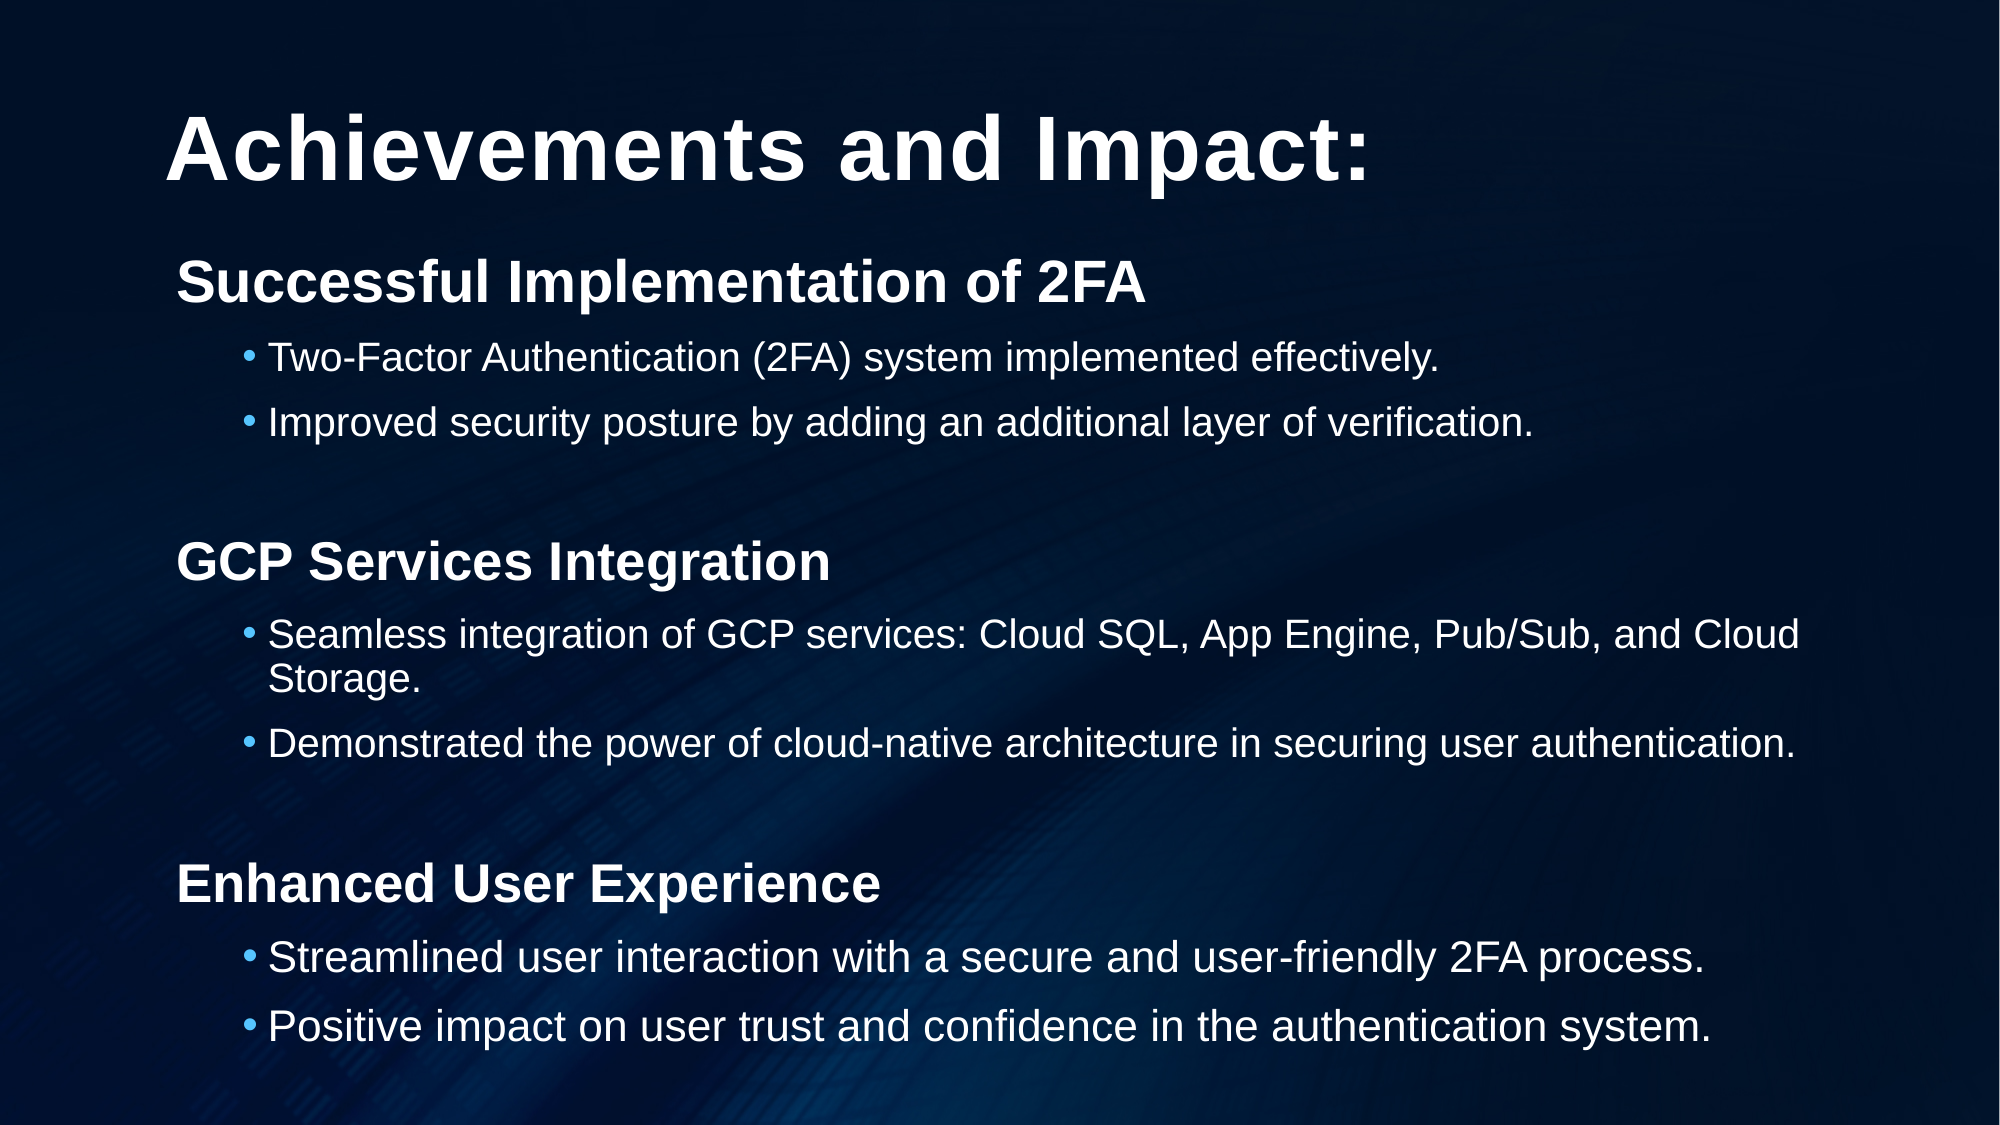

# Achievements and Impact:
Successful Implementation of 2FA
Two-Factor Authentication (2FA) system implemented effectively.
Improved security posture by adding an additional layer of verification.

GCP Services Integration
Seamless integration of GCP services: Cloud SQL, App Engine, Pub/Sub, and Cloud Storage.
Demonstrated the power of cloud-native architecture in securing user authentication.

Enhanced User Experience
Streamlined user interaction with a secure and user-friendly 2FA process.
Positive impact on user trust and confidence in the authentication system.